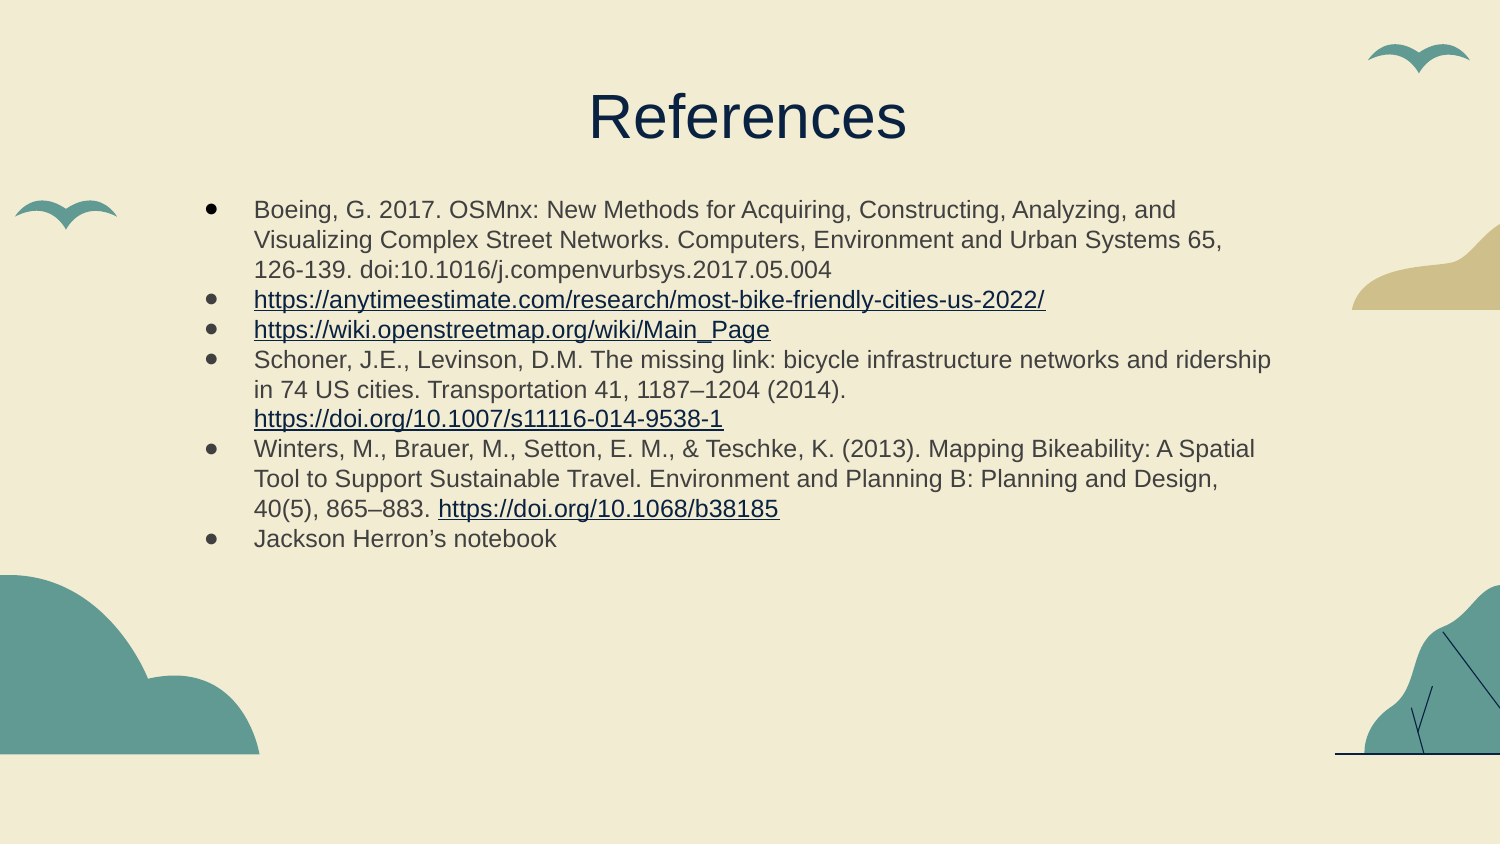

# References
Boeing, G. 2017. OSMnx: New Methods for Acquiring, Constructing, Analyzing, and Visualizing Complex Street Networks. Computers, Environment and Urban Systems 65, 126-139. doi:10.1016/j.compenvurbsys.2017.05.004
https://anytimeestimate.com/research/most-bike-friendly-cities-us-2022/
https://wiki.openstreetmap.org/wiki/Main_Page
Schoner, J.E., Levinson, D.M. The missing link: bicycle infrastructure networks and ridership in 74 US cities. Transportation 41, 1187–1204 (2014). https://doi.org/10.1007/s11116-014-9538-1
Winters, M., Brauer, M., Setton, E. M., & Teschke, K. (2013). Mapping Bikeability: A Spatial Tool to Support Sustainable Travel. Environment and Planning B: Planning and Design, 40(5), 865–883. https://doi.org/10.1068/b38185
Jackson Herron’s notebook